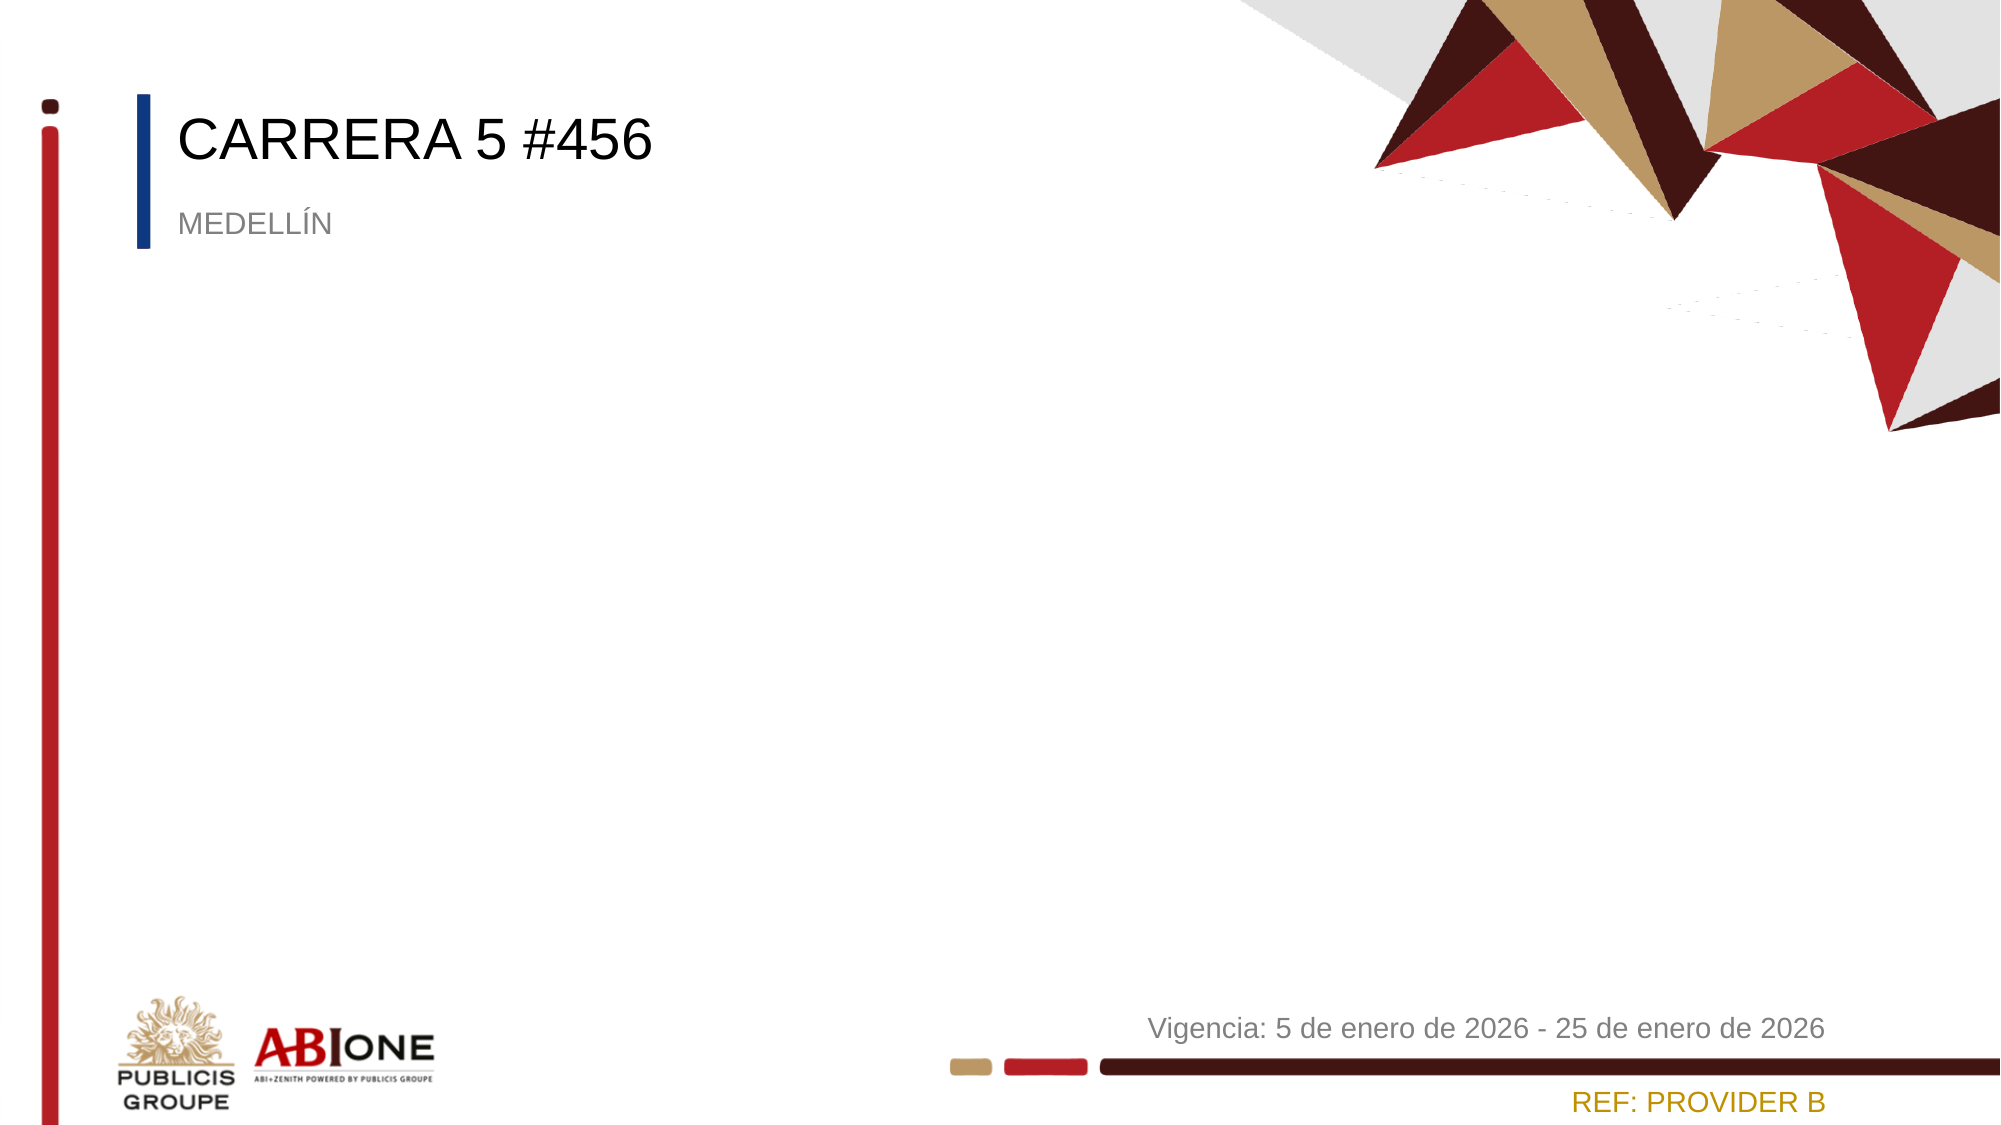

# CARRERA 5 #456
MEDELLÍN

Vigencia: 5 de enero de 2026 - 25 de enero de 2026
REF: PROVIDER B